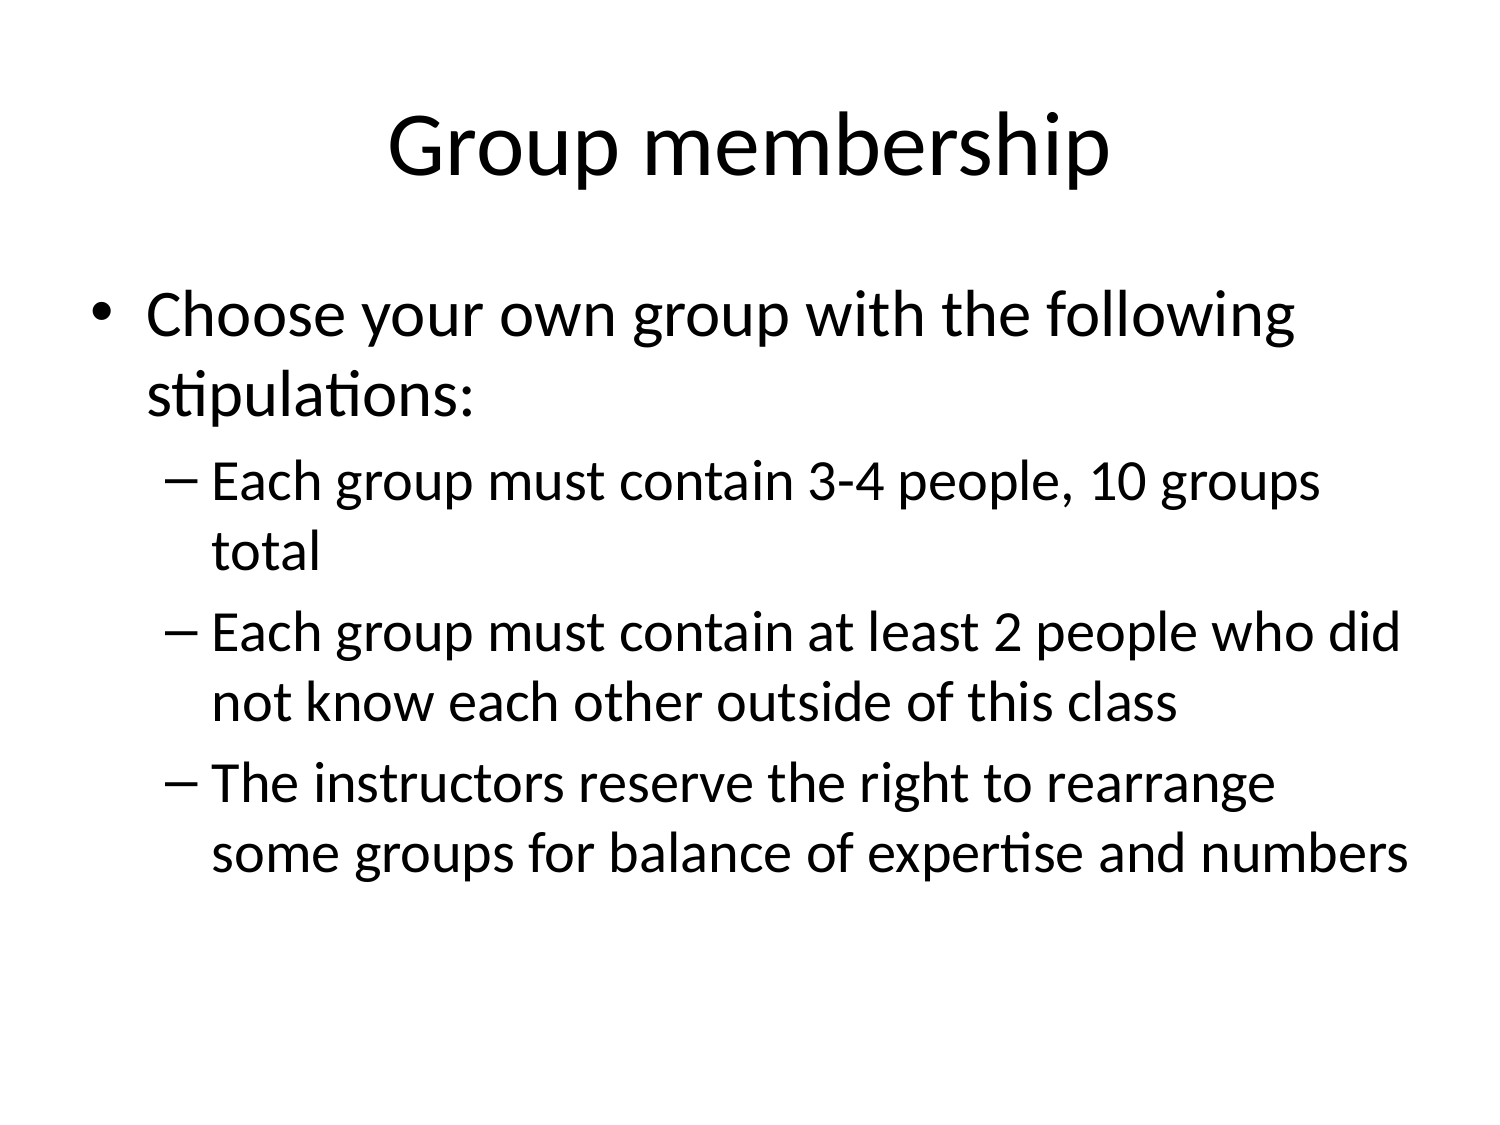

# Group membership
Choose your own group with the following stipulations:
Each group must contain 3-4 people, 10 groups total
Each group must contain at least 2 people who did not know each other outside of this class
The instructors reserve the right to rearrange some groups for balance of expertise and numbers